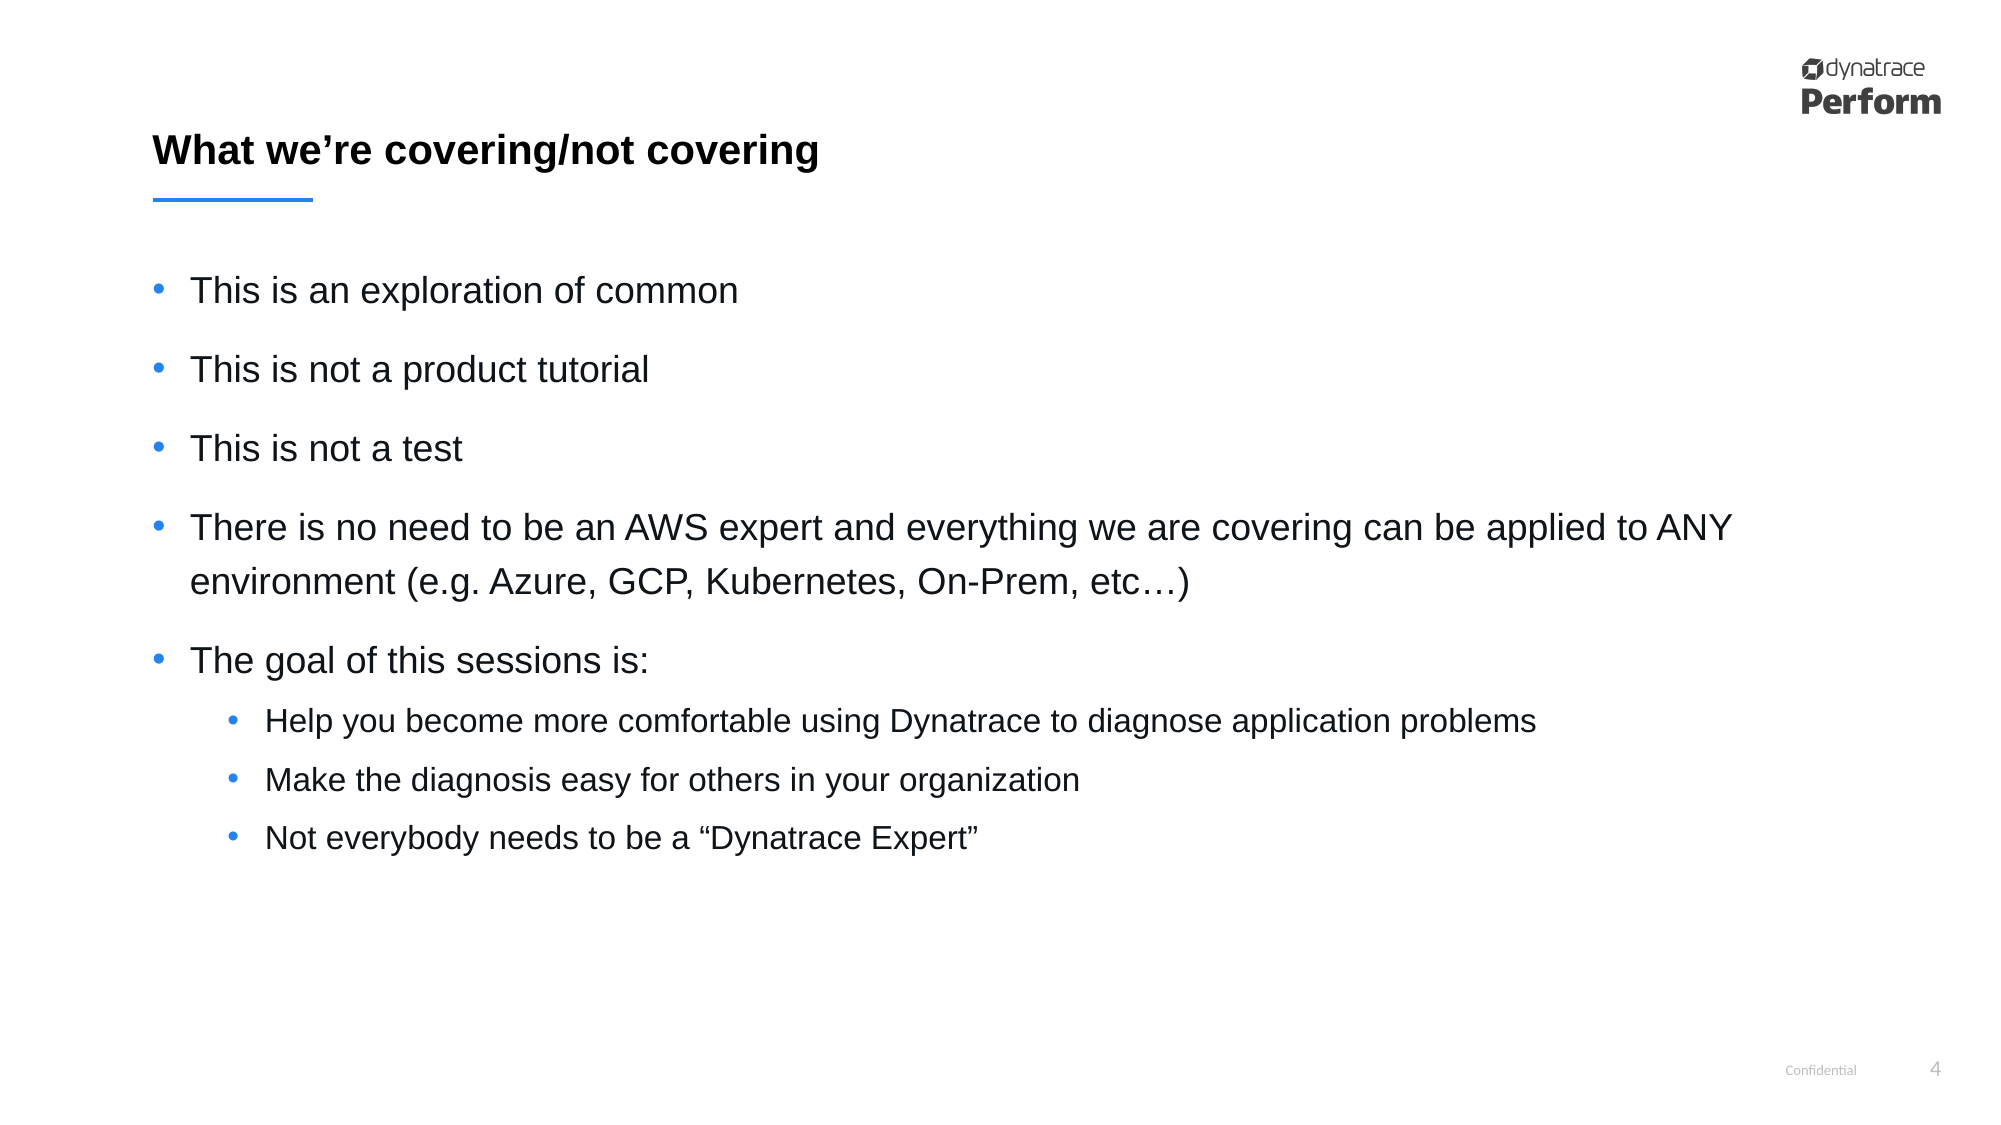

# What we’re covering/not covering
This is an exploration of common
This is not a product tutorial
This is not a test
There is no need to be an AWS expert and everything we are covering can be applied to ANY environment (e.g. Azure, GCP, Kubernetes, On-Prem, etc…)
The goal of this sessions is:
Help you become more comfortable using Dynatrace to diagnose application problems
Make the diagnosis easy for others in your organization
Not everybody needs to be a “Dynatrace Expert”